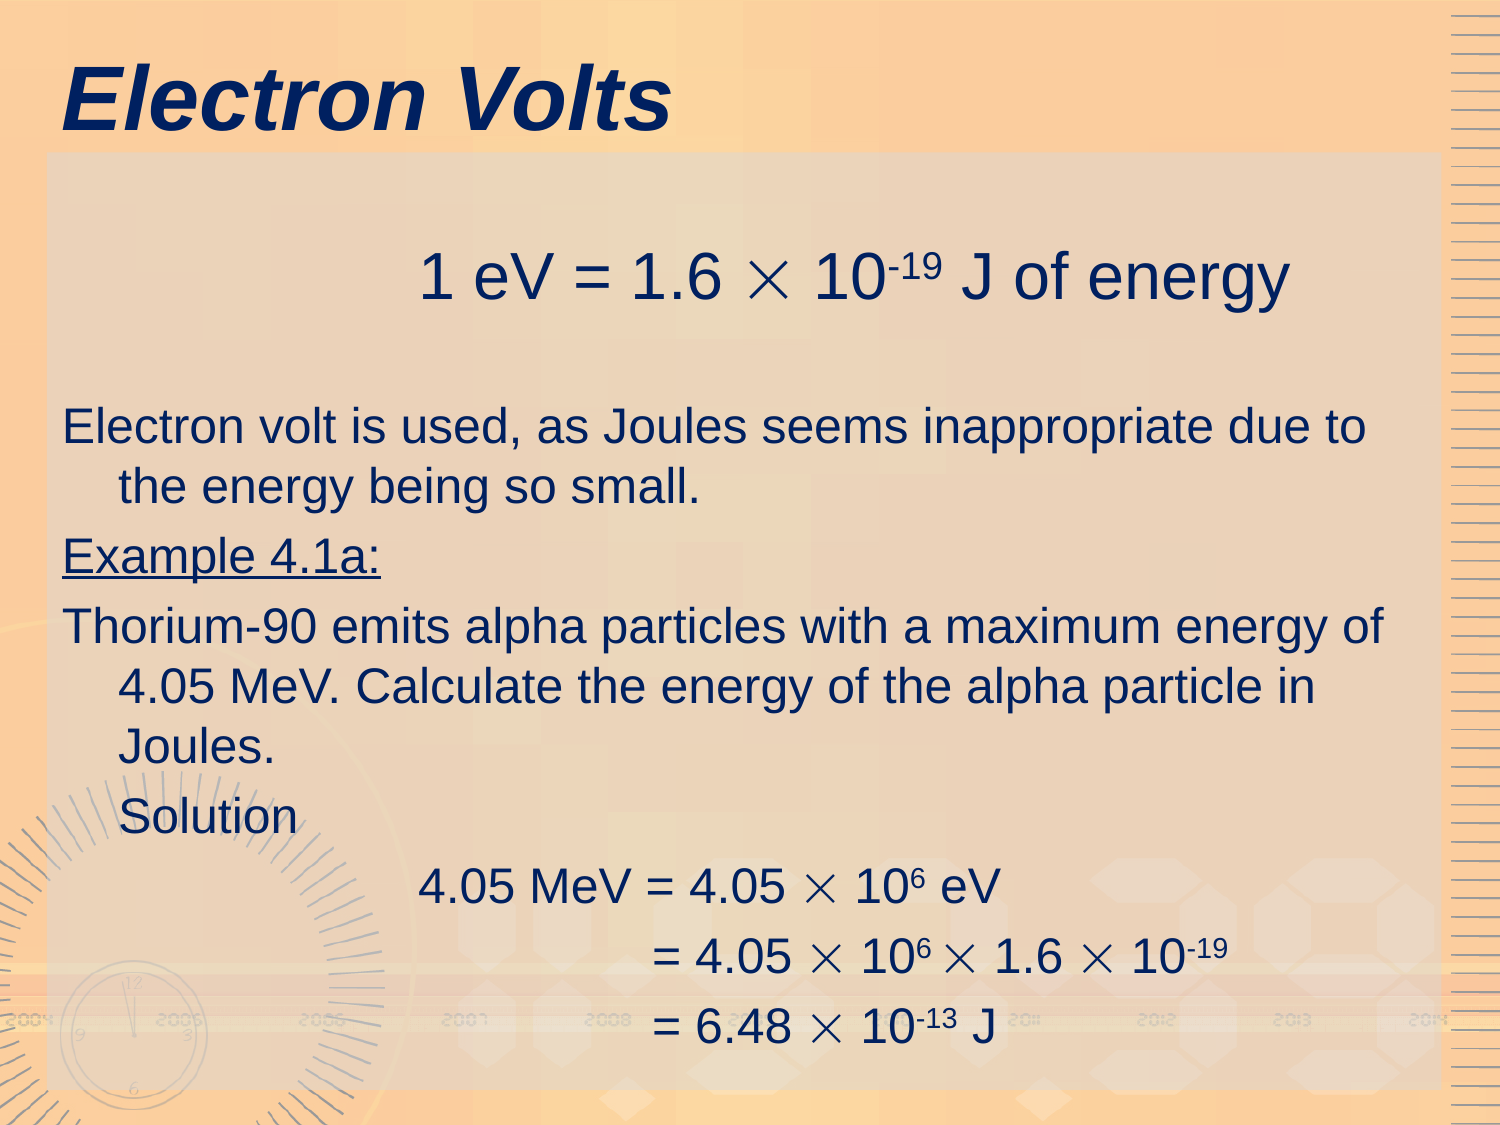

# Electron Volts

			1 eV = 1.6 × 10-19 J of energy

Electron volt is used, as Joules seems inappropriate due to the energy being so small.
Example 4.1a:
Thorium-90 emits alpha particles with a maximum energy of 4.05 MeV. Calculate the energy of the alpha particle in Joules.
	Solution
			4.05 MeV = 4.05 × 106 eV
				      = 4.05 × 106 × 1.6 × 10-19
				      = 6.48 × 10-13 J